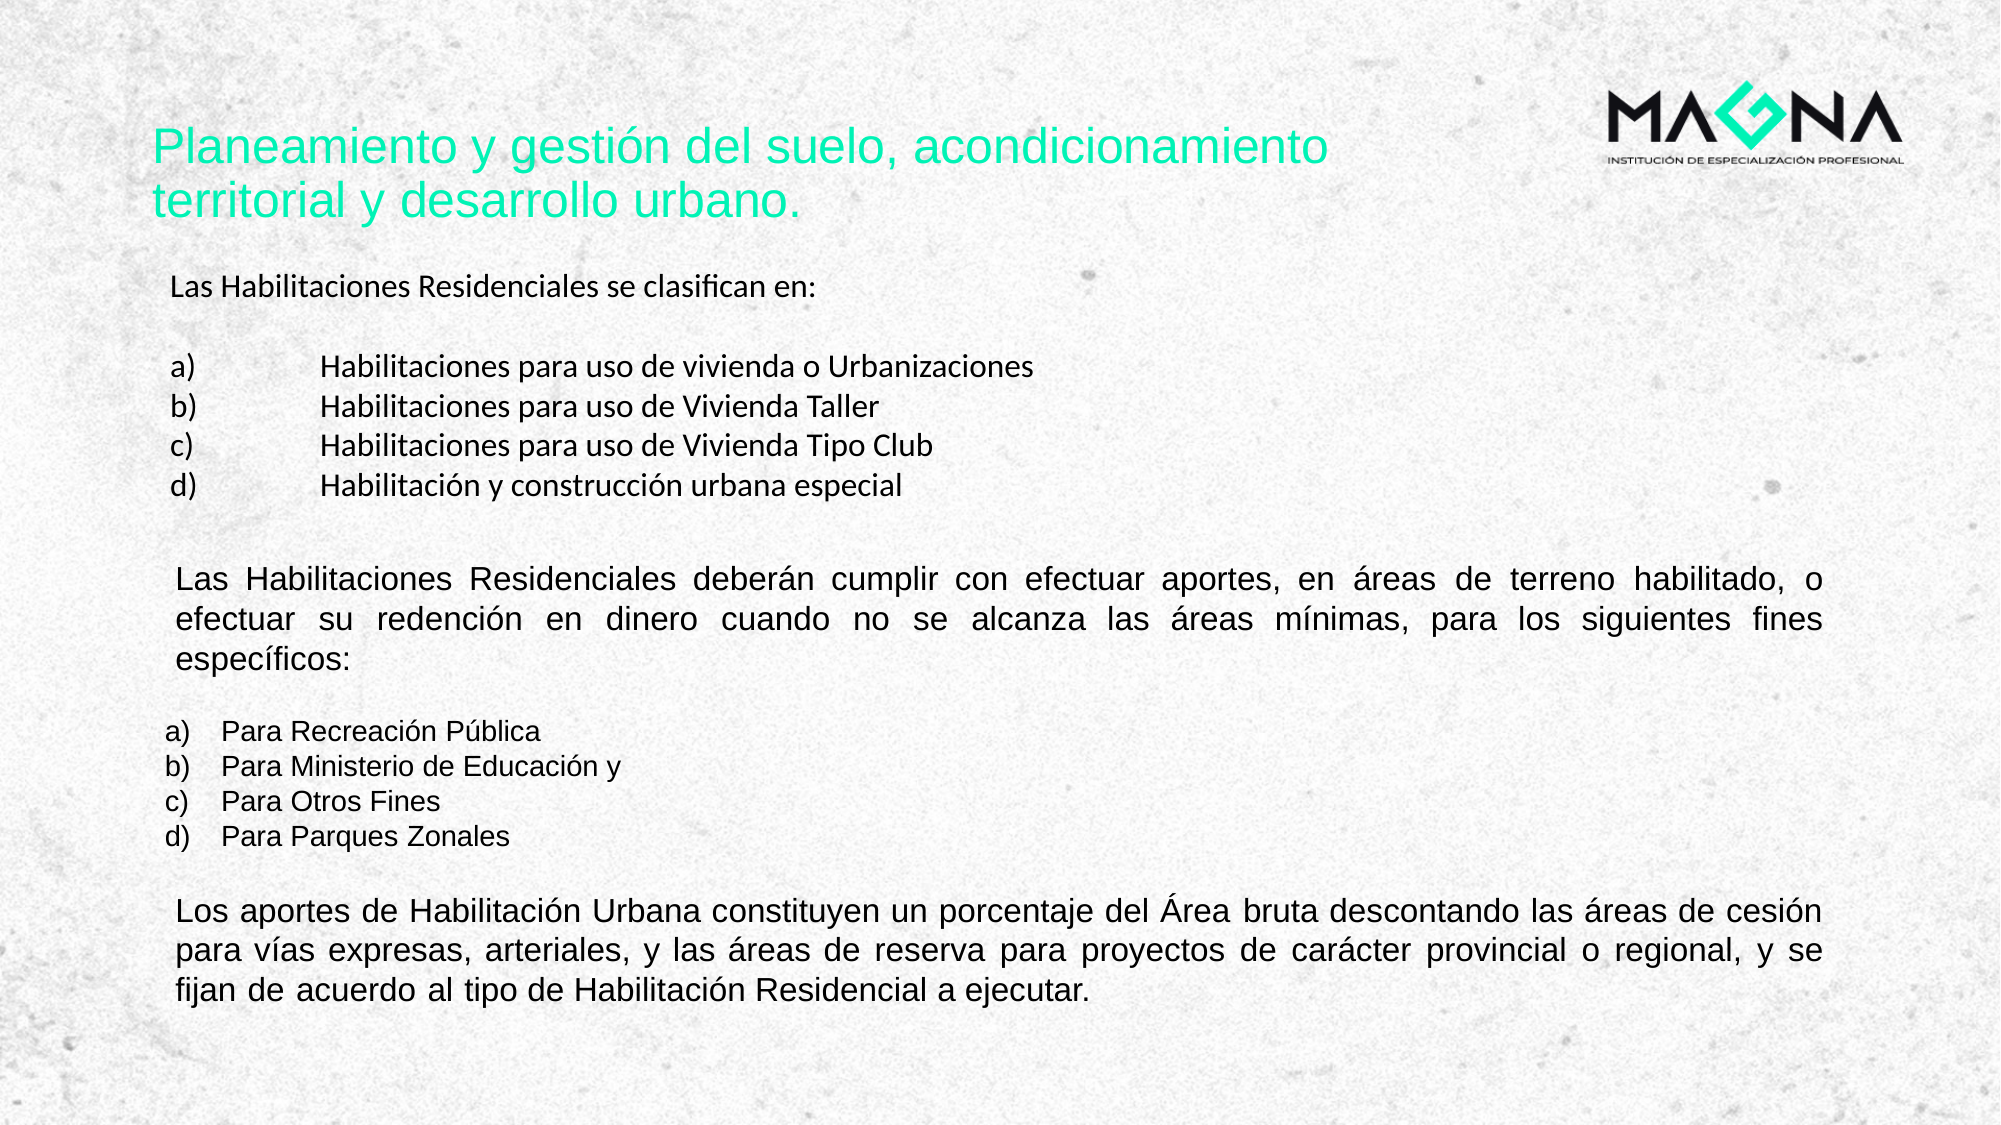

# Planeamiento y gestión del suelo, acondicionamiento territorial y desarrollo urbano.
Las Habilitaciones Residenciales se clasifican en:

a)	Habilitaciones para uso de vivienda o Urbanizaciones
b)	Habilitaciones para uso de Vivienda Taller
c)	Habilitaciones para uso de Vivienda Tipo Club
d)	Habilitación y construcción urbana especial
Las Habilitaciones Residenciales deberán cumplir con efectuar aportes, en áreas de terreno habilitado, o efectuar su redención en dinero cuando no se alcanza las áreas mínimas, para los siguientes fines específicos:

Para Recreación Pública
Para Ministerio de Educación y
Para Otros Fines
Para Parques Zonales

Los aportes de Habilitación Urbana constituyen un porcentaje del Área bruta descontando las áreas de cesión para vías expresas, arteriales, y las áreas de reserva para proyectos de carácter provincial o regional, y se fijan de acuerdo al tipo de Habilitación Residencial a ejecutar.